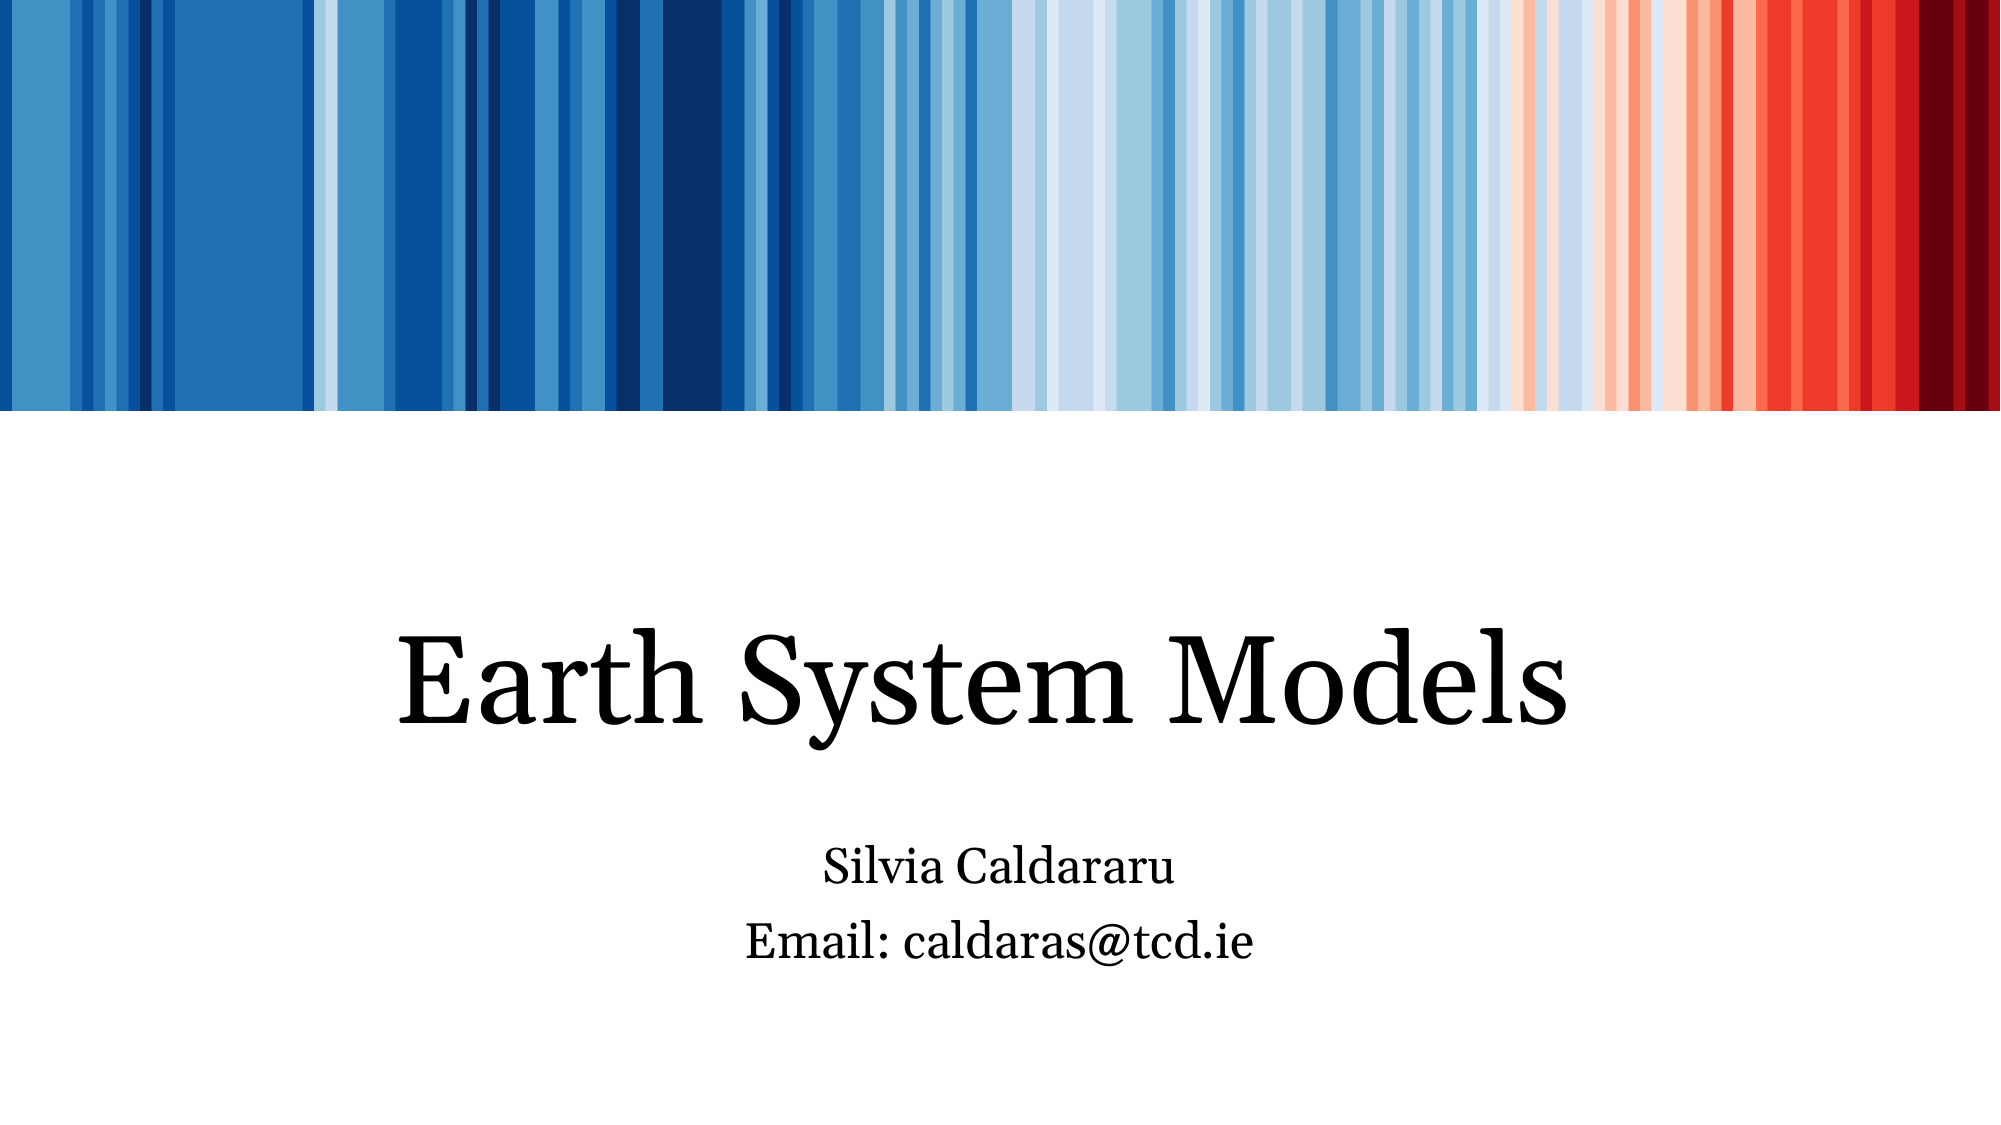

# Earth System Models
Silvia Caldararu
Email: caldaras@tcd.ie